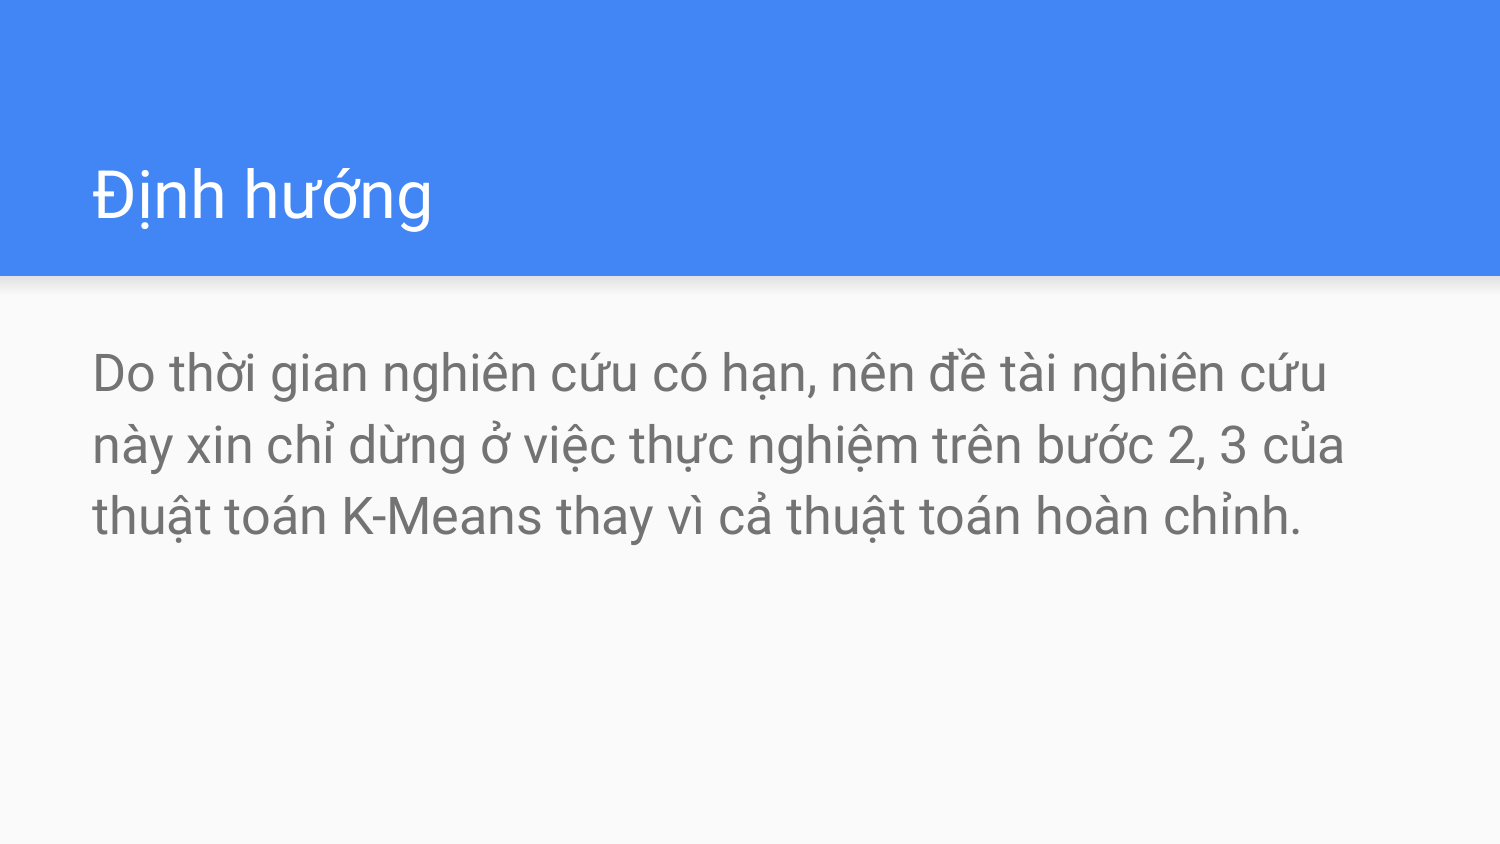

# Định hướng
Do thời gian nghiên cứu có hạn, nên đề tài nghiên cứu này xin chỉ dừng ở việc thực nghiệm trên bước 2, 3 của thuật toán K-Means thay vì cả thuật toán hoàn chỉnh.